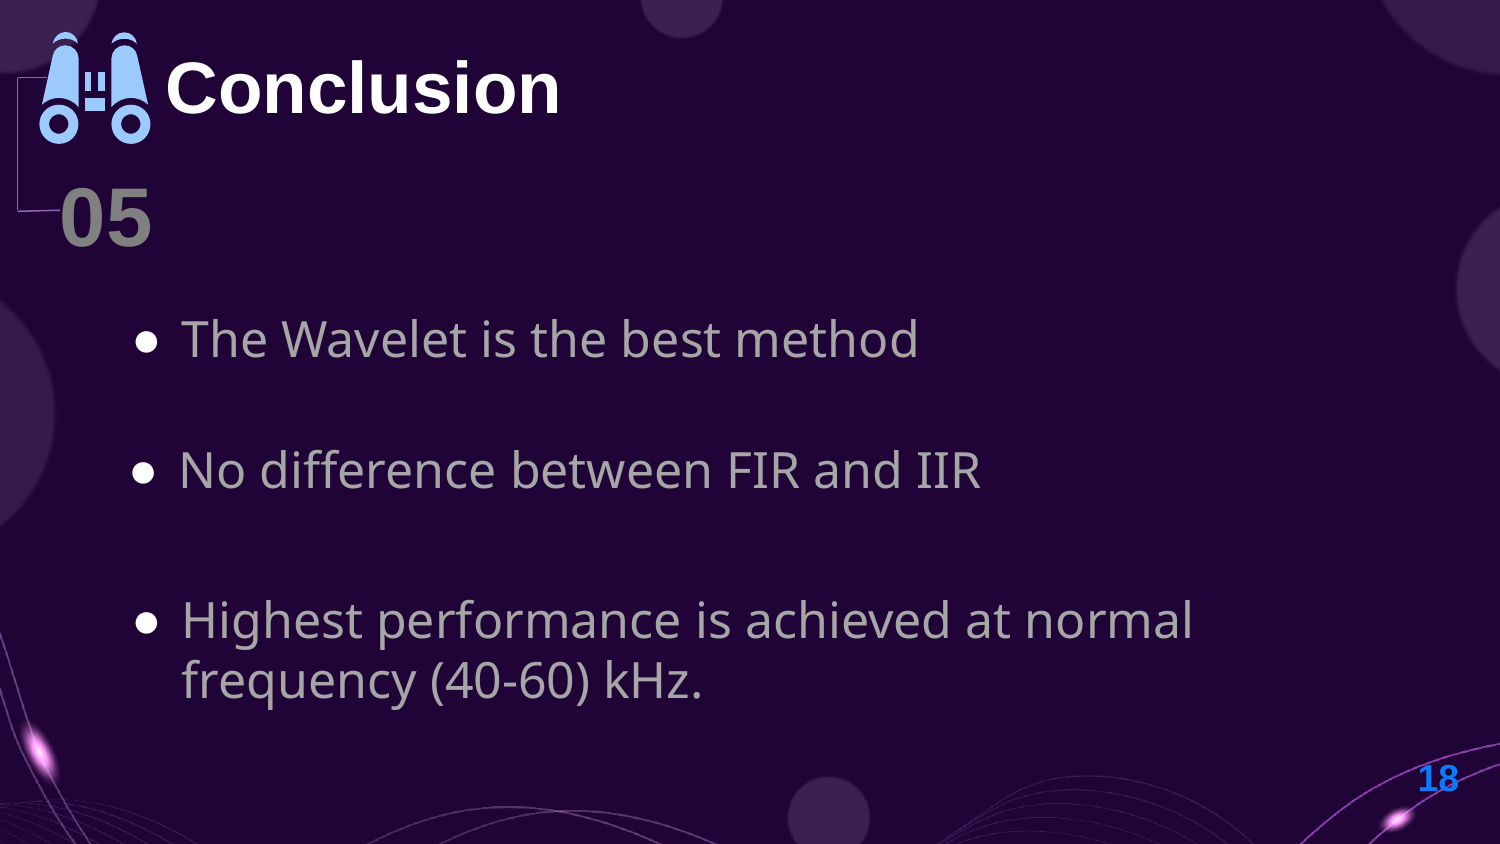

# Conclusion

05
The Wavelet is the best method
No difference between FIR and IIR
Highest performance is achieved at normal frequency (40-60) kHz.
18